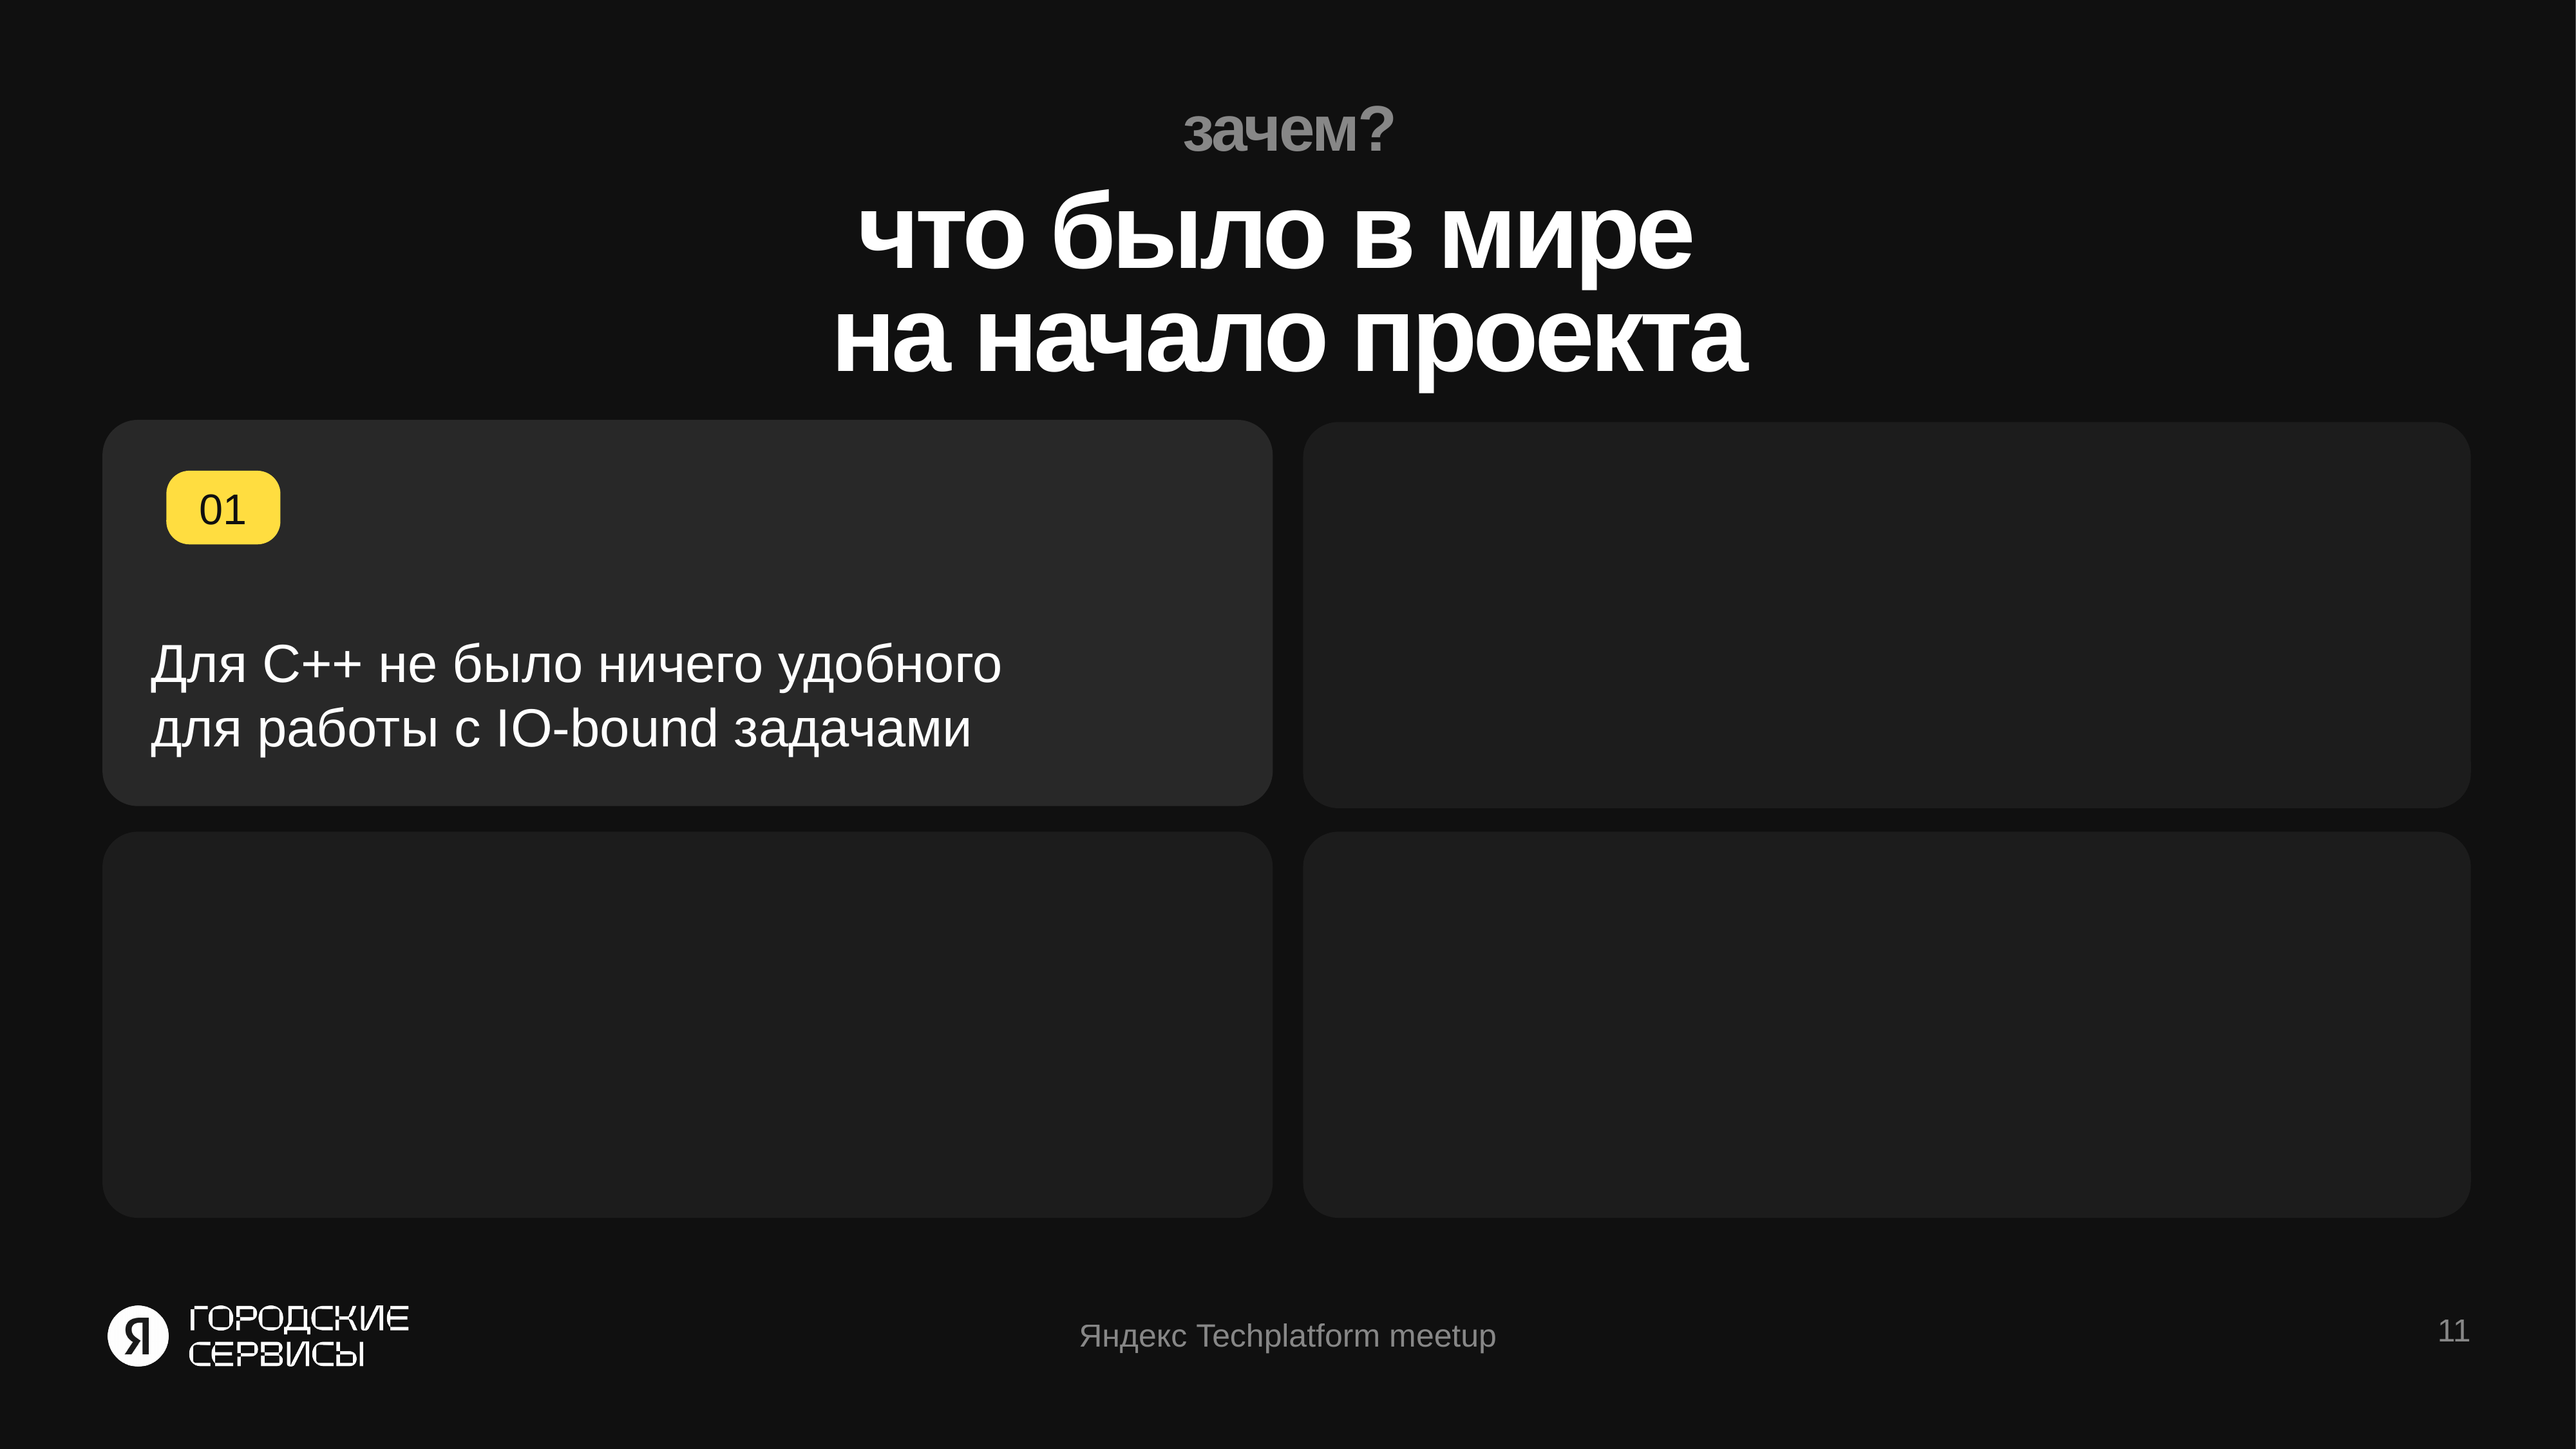

зачем?
# что было в мире на начало проекта
Для C++ не было ничего удобного
для работы с IO-bound задачами

01

11
Яндекс Techplatform meetup